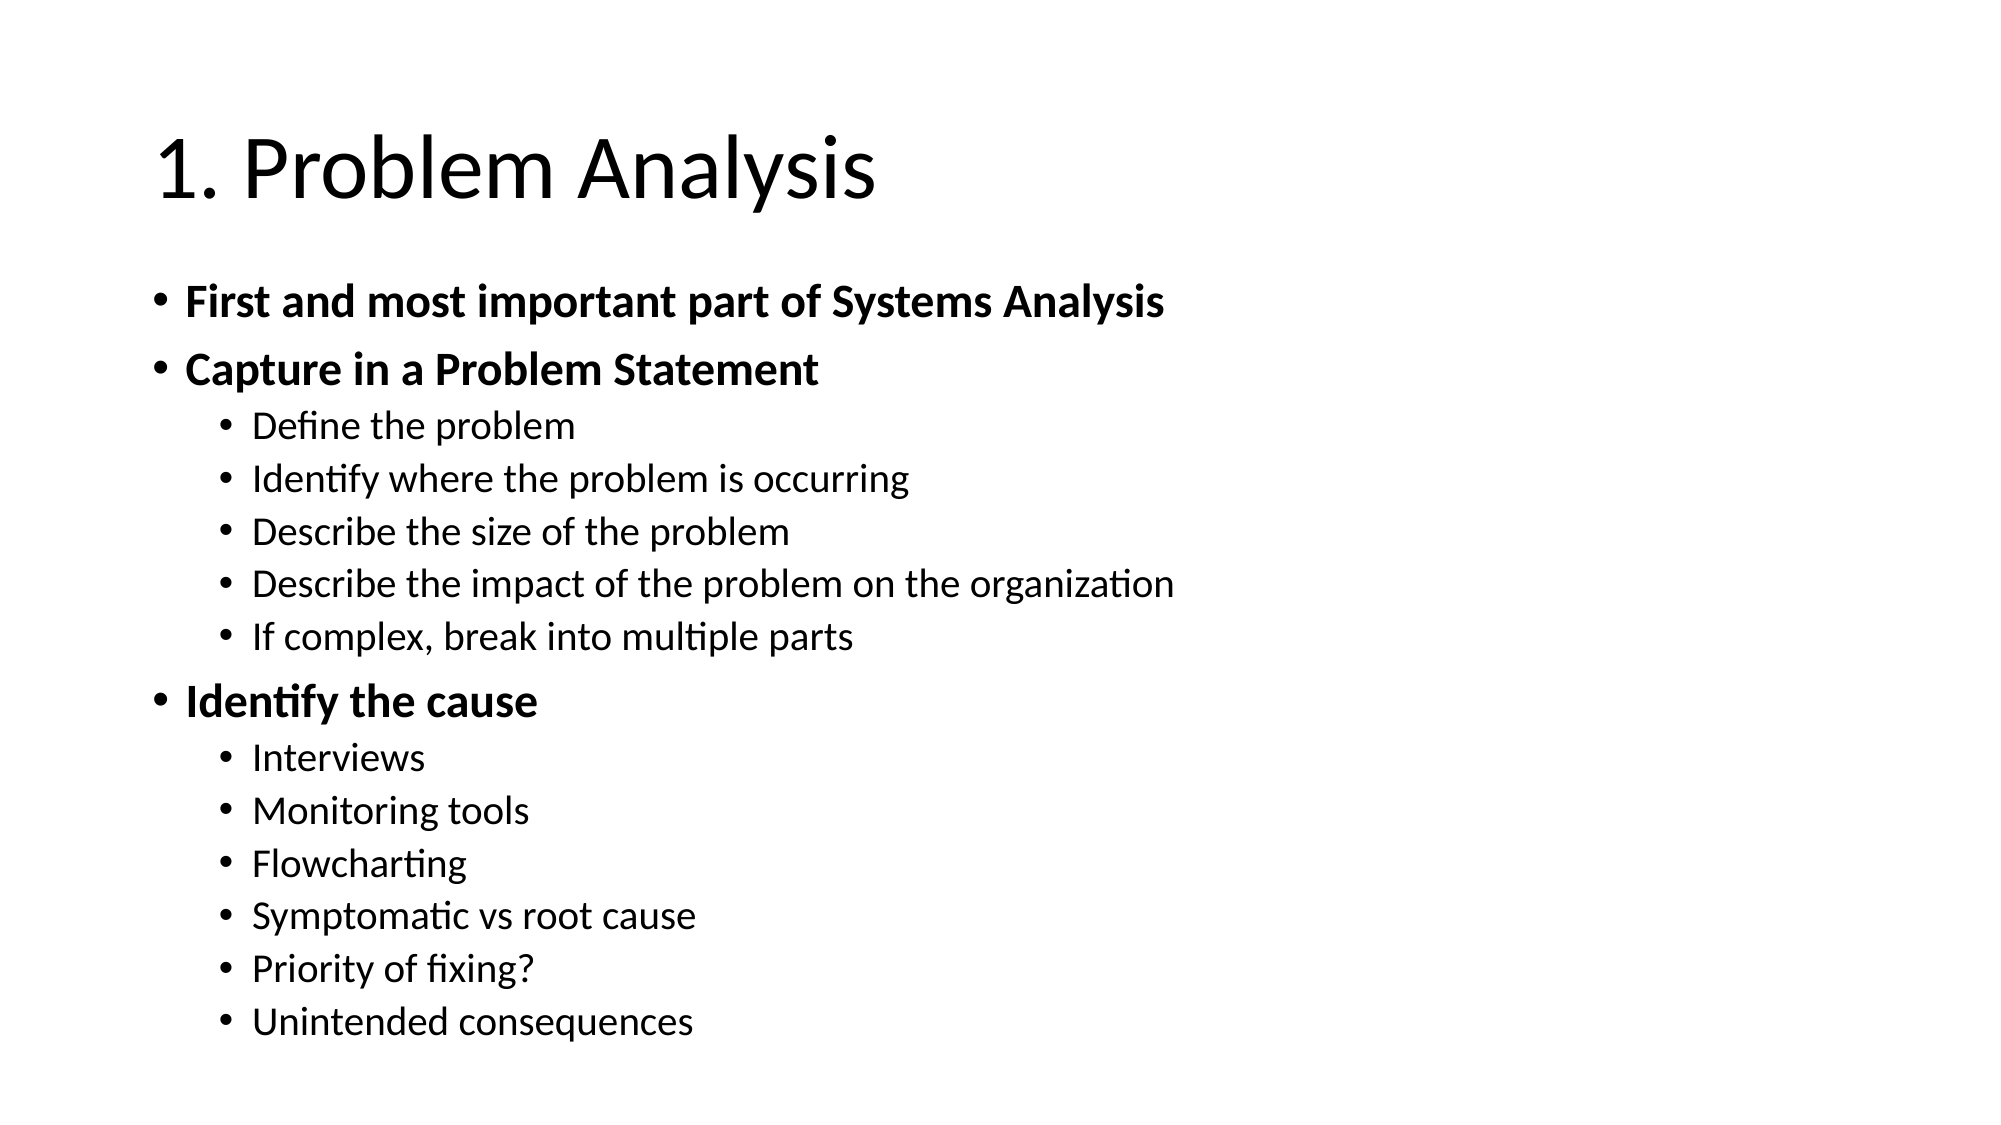

# 1. Problem Analysis
First and most important part of Systems Analysis
Capture in a Problem Statement
Define the problem
Identify where the problem is occurring
Describe the size of the problem
Describe the impact of the problem on the organization
If complex, break into multiple parts
Identify the cause
Interviews
Monitoring tools
Flowcharting
Symptomatic vs root cause
Priority of fixing?
Unintended consequences